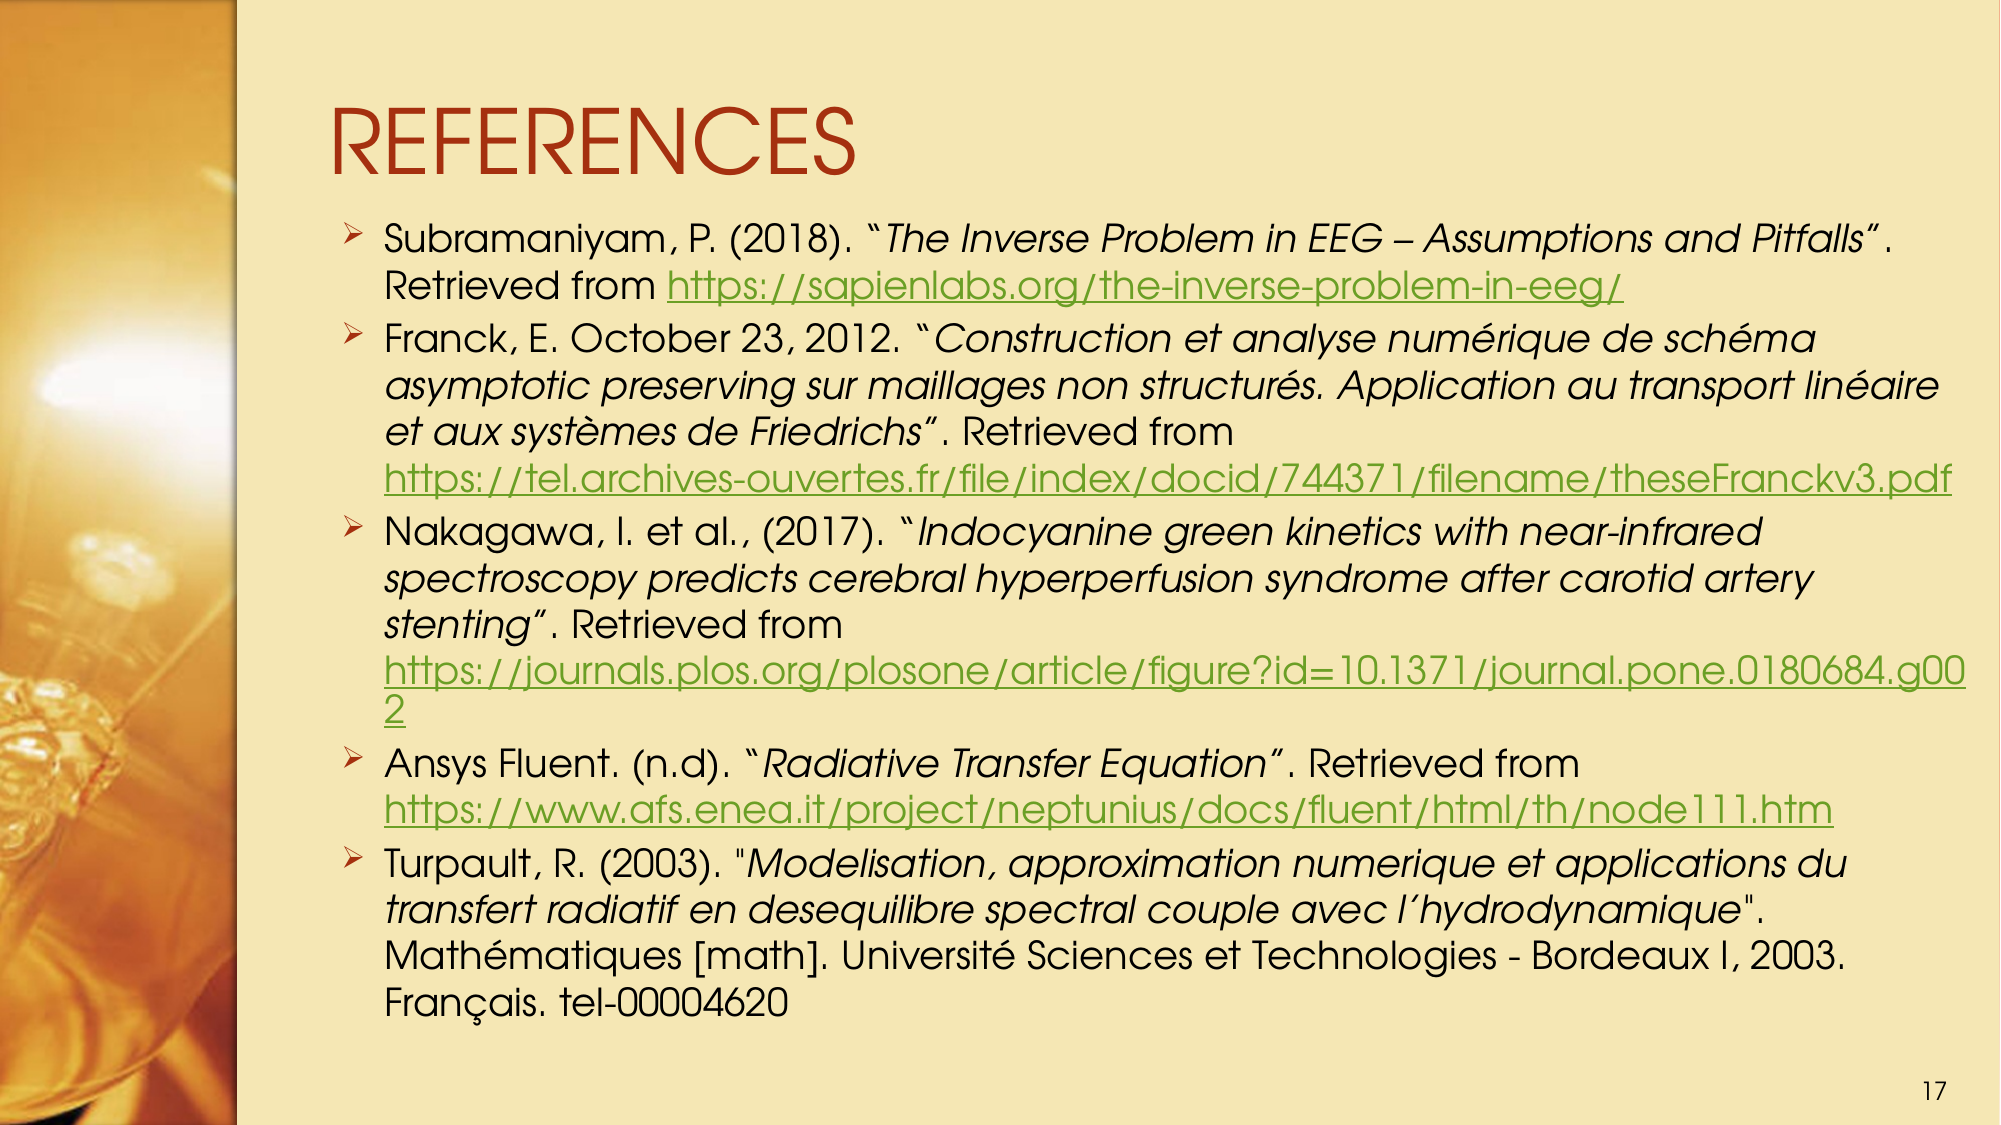

# REFERENCES
Subramaniyam, P. (2018). “The Inverse Problem in EEG – Assumptions and Pitfalls”. Retrieved from https://sapienlabs.org/the-inverse-problem-in-eeg/
Franck, E. October 23, 2012. “Construction et analyse numérique de schéma asymptotic preserving sur maillages non structurés. Application au transport linéaire et aux systèmes de Friedrichs”. Retrieved from https://tel.archives-ouvertes.fr/file/index/docid/744371/filename/theseFranckv3.pdf
Nakagawa, I. et al., (2017). “Indocyanine green kinetics with near-infrared spectroscopy predicts cerebral hyperperfusion syndrome after carotid artery stenting”. Retrieved from https://journals.plos.org/plosone/article/figure?id=10.1371/journal.pone.0180684.g002
Ansys Fluent. (n.d). “Radiative Transfer Equation”. Retrieved from https://www.afs.enea.it/project/neptunius/docs/fluent/html/th/node111.htm
Turpault, R. (2003). "Modelisation, approximation numerique et applications du transfert radiatif en desequilibre spectral couple avec l’hydrodynamique". Mathématiques [math]. Université Sciences et Technologies - Bordeaux I, 2003. Français. tel-00004620

17